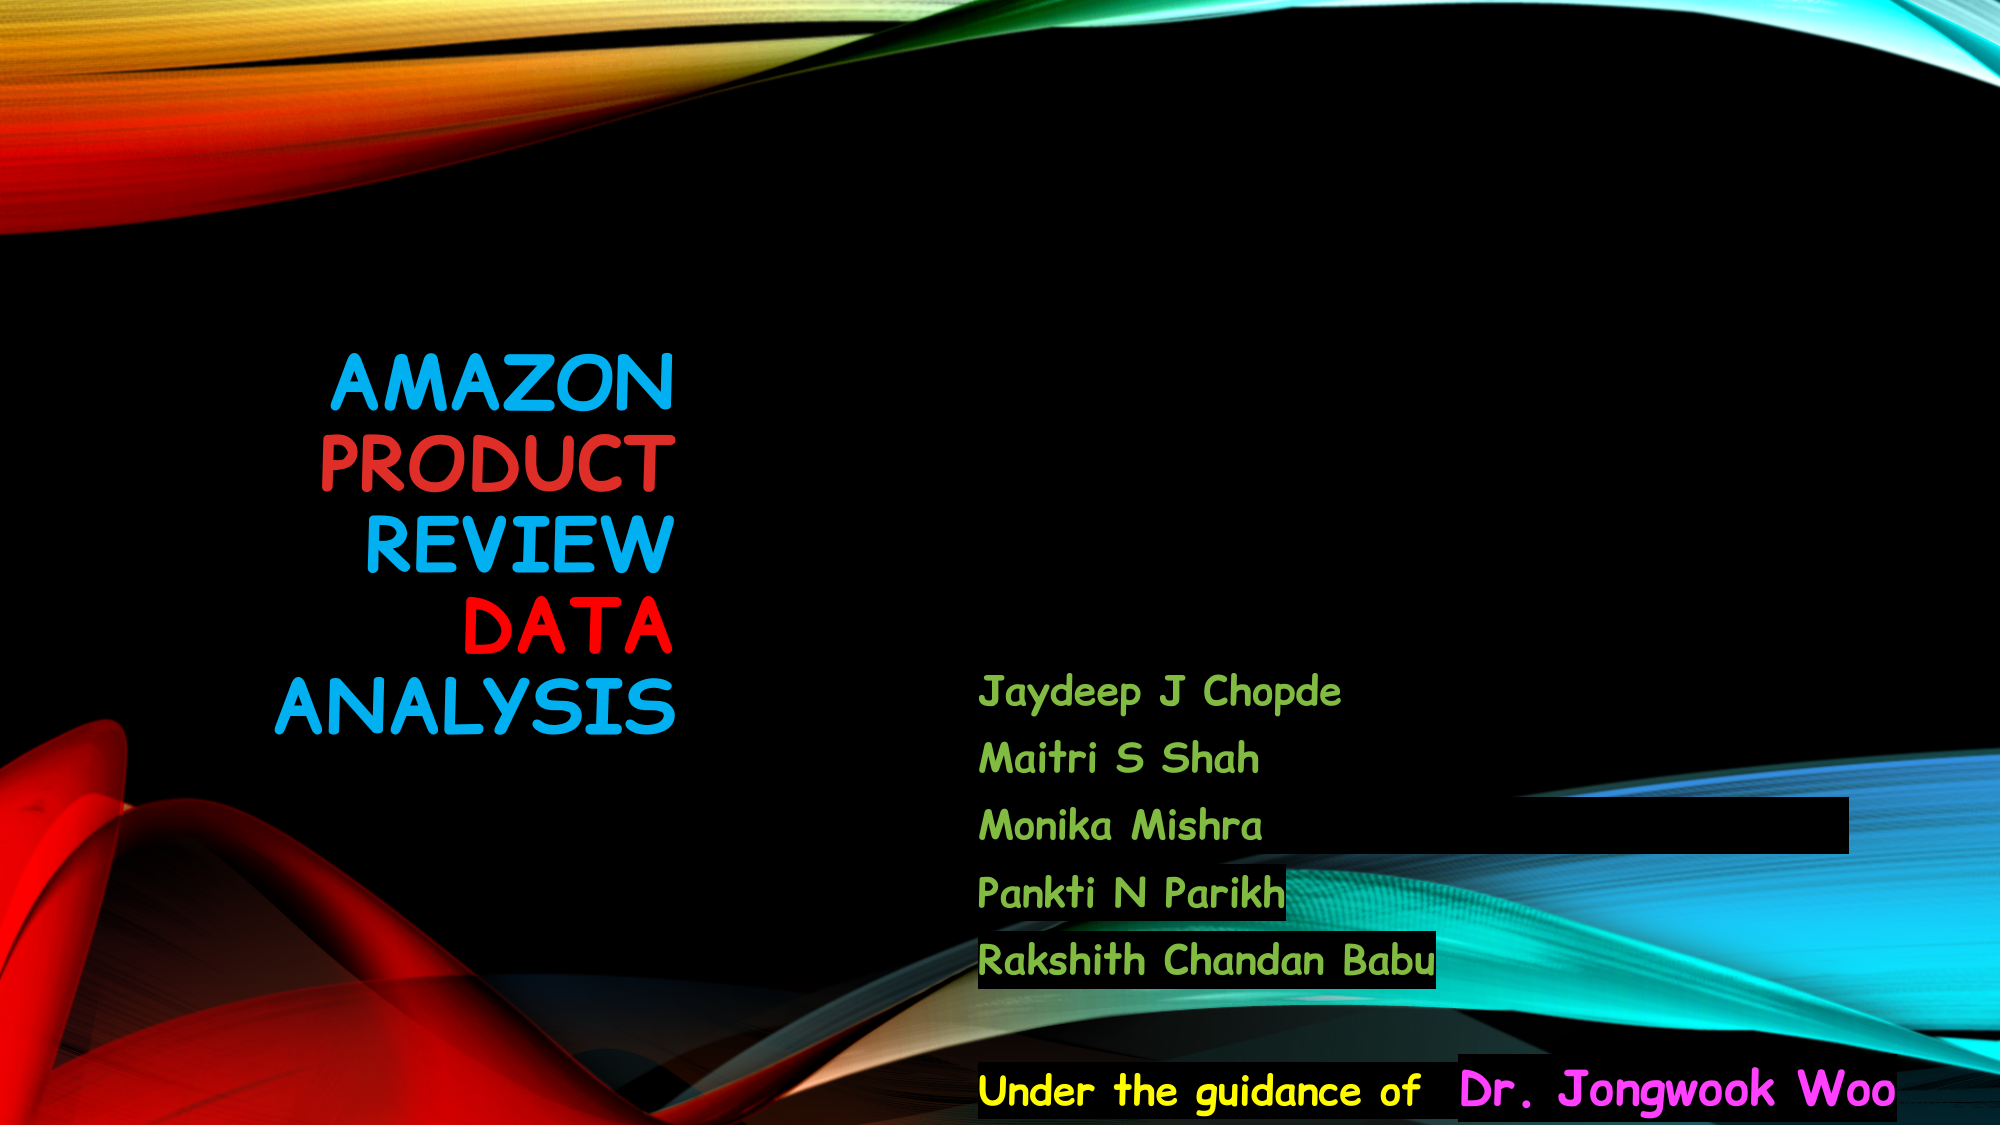

# Amazon Product review Data Analysis

Jaydeep J Chopde
Maitri S Shah
Monika Mishra
Pankti N Parikh
Rakshith Chandan Babu

Under the guidance of  Dr. Jongwook Woo